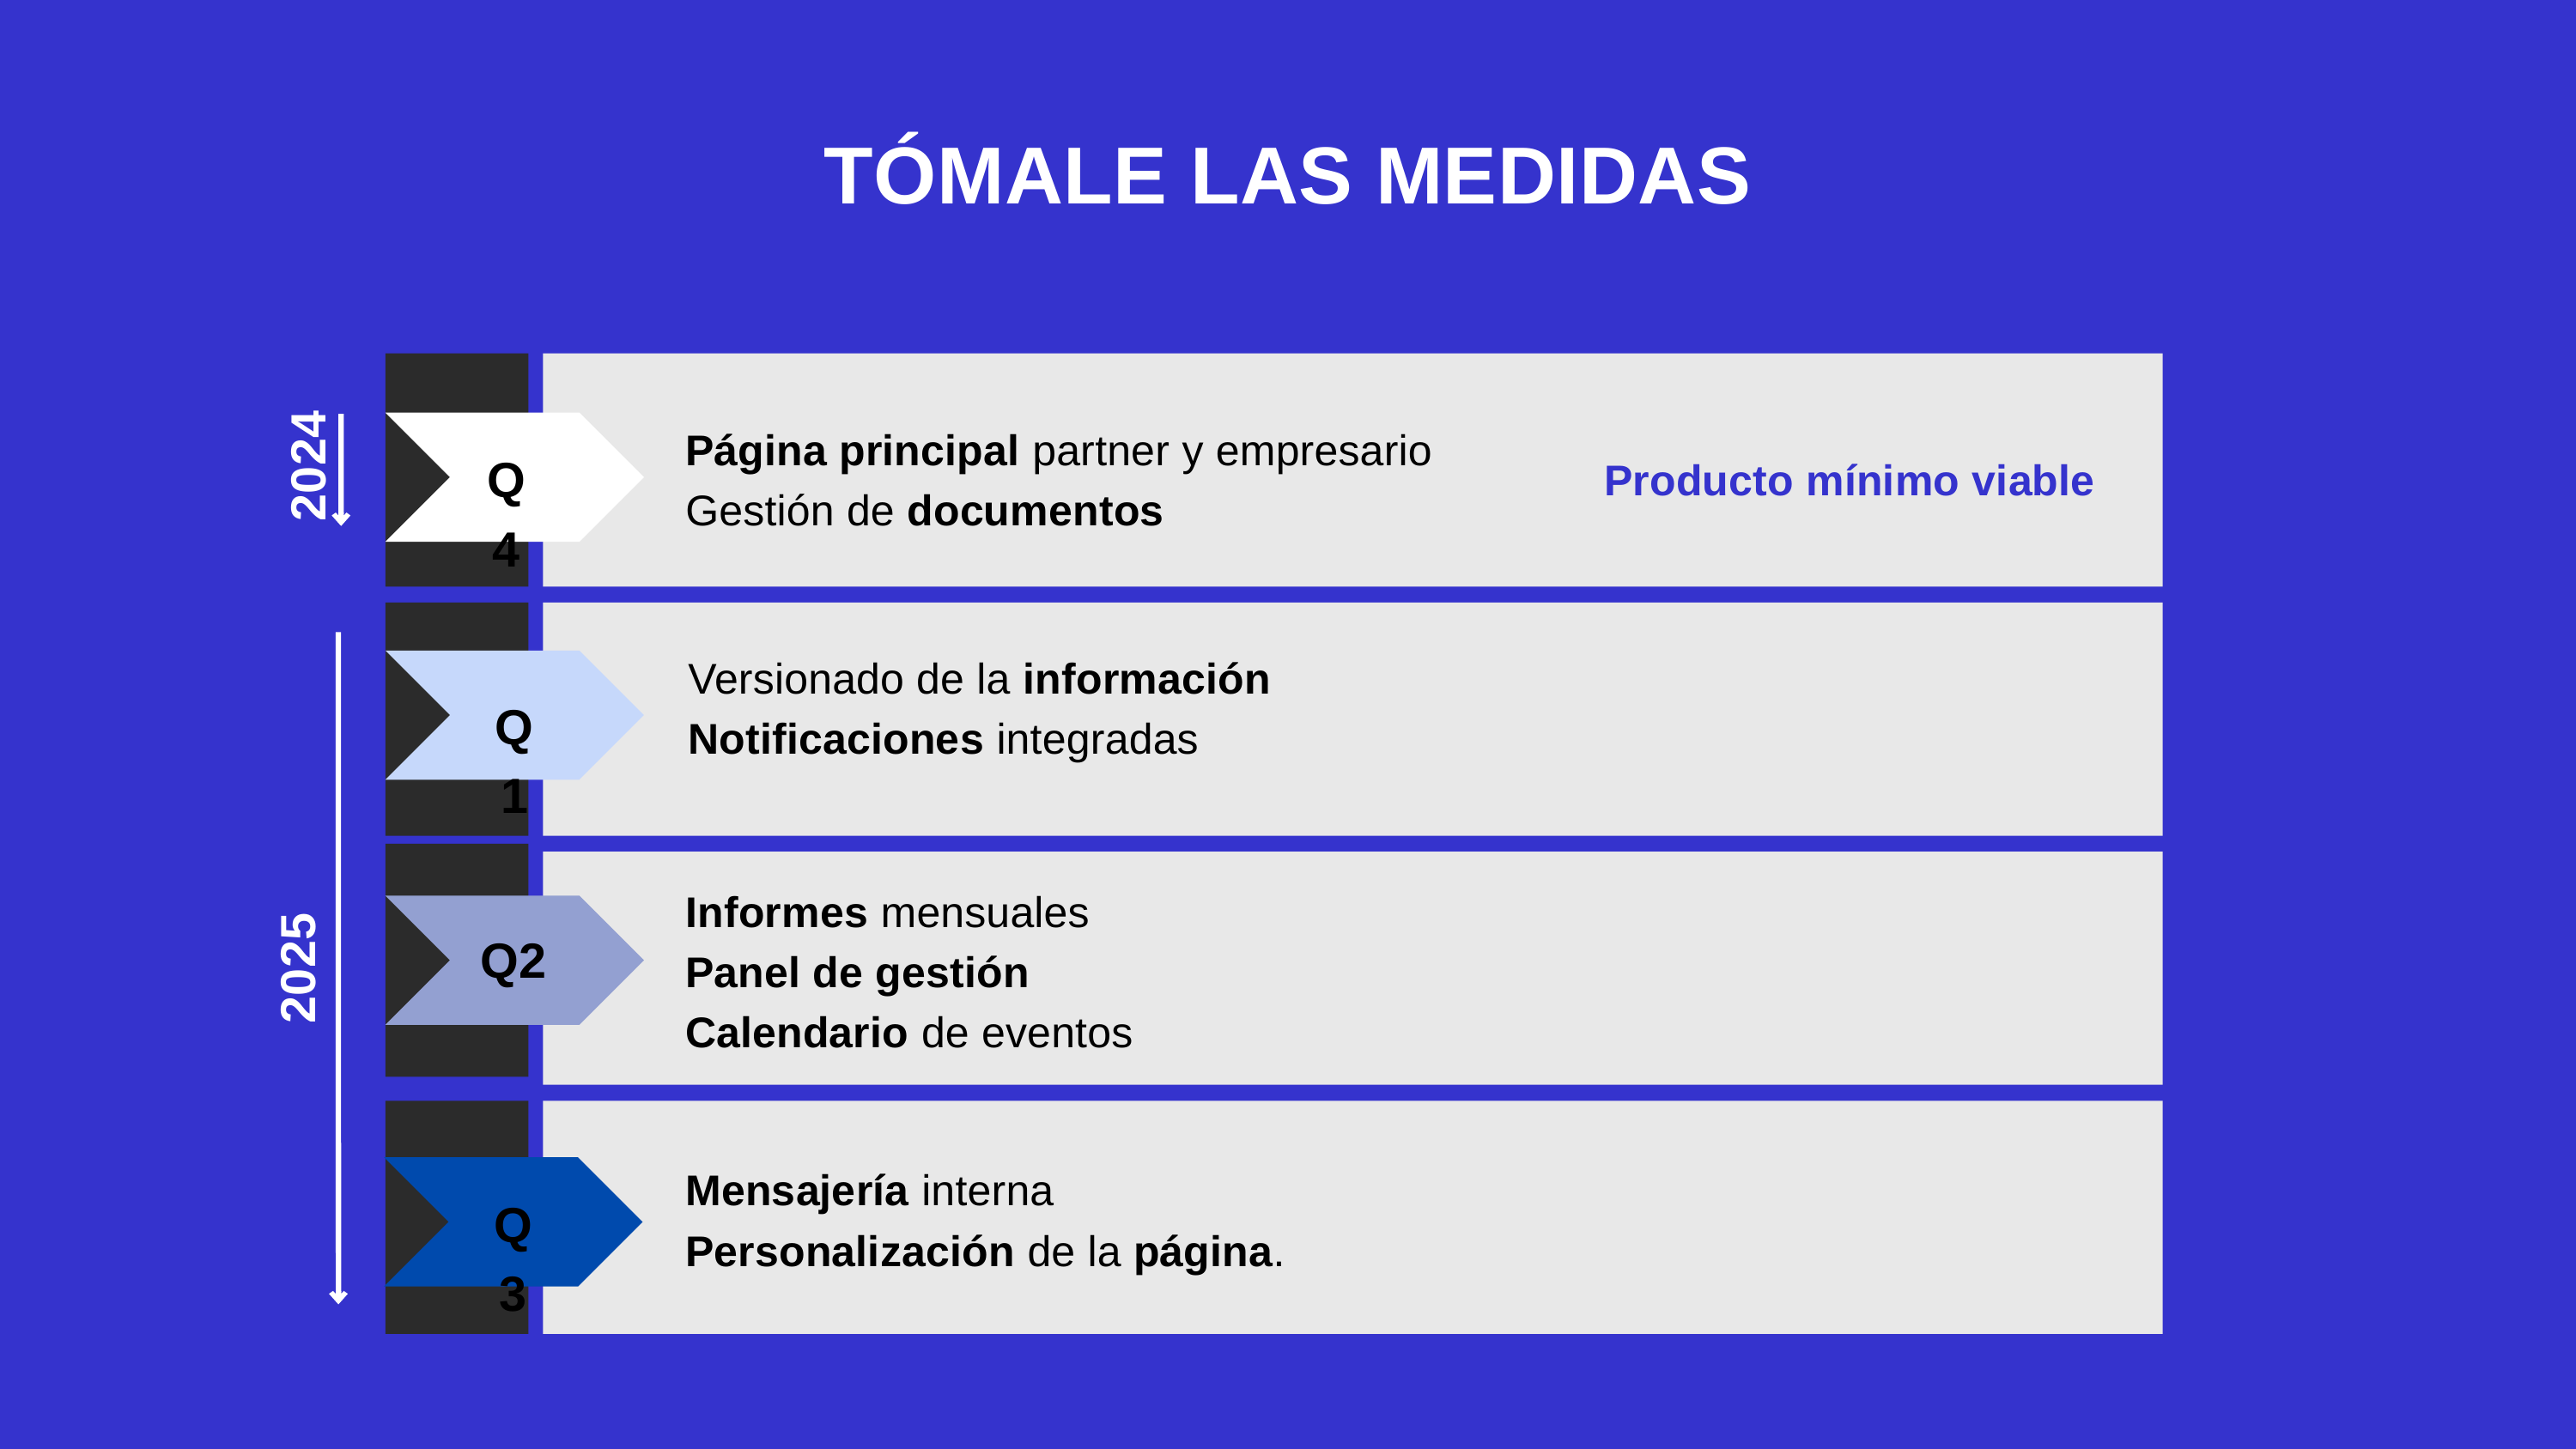

TÓMALE LAS MEDIDAS

Página principal partner y empresario
Gestión de documentos
2024
Q4
Producto mínimo viable

Versionado de la información
Notificaciones integradas

Q1
Informes mensuales
Panel de gestión
Calendario de eventos

Q2
2025

Mensajería interna
Personalización de la página.

Q3